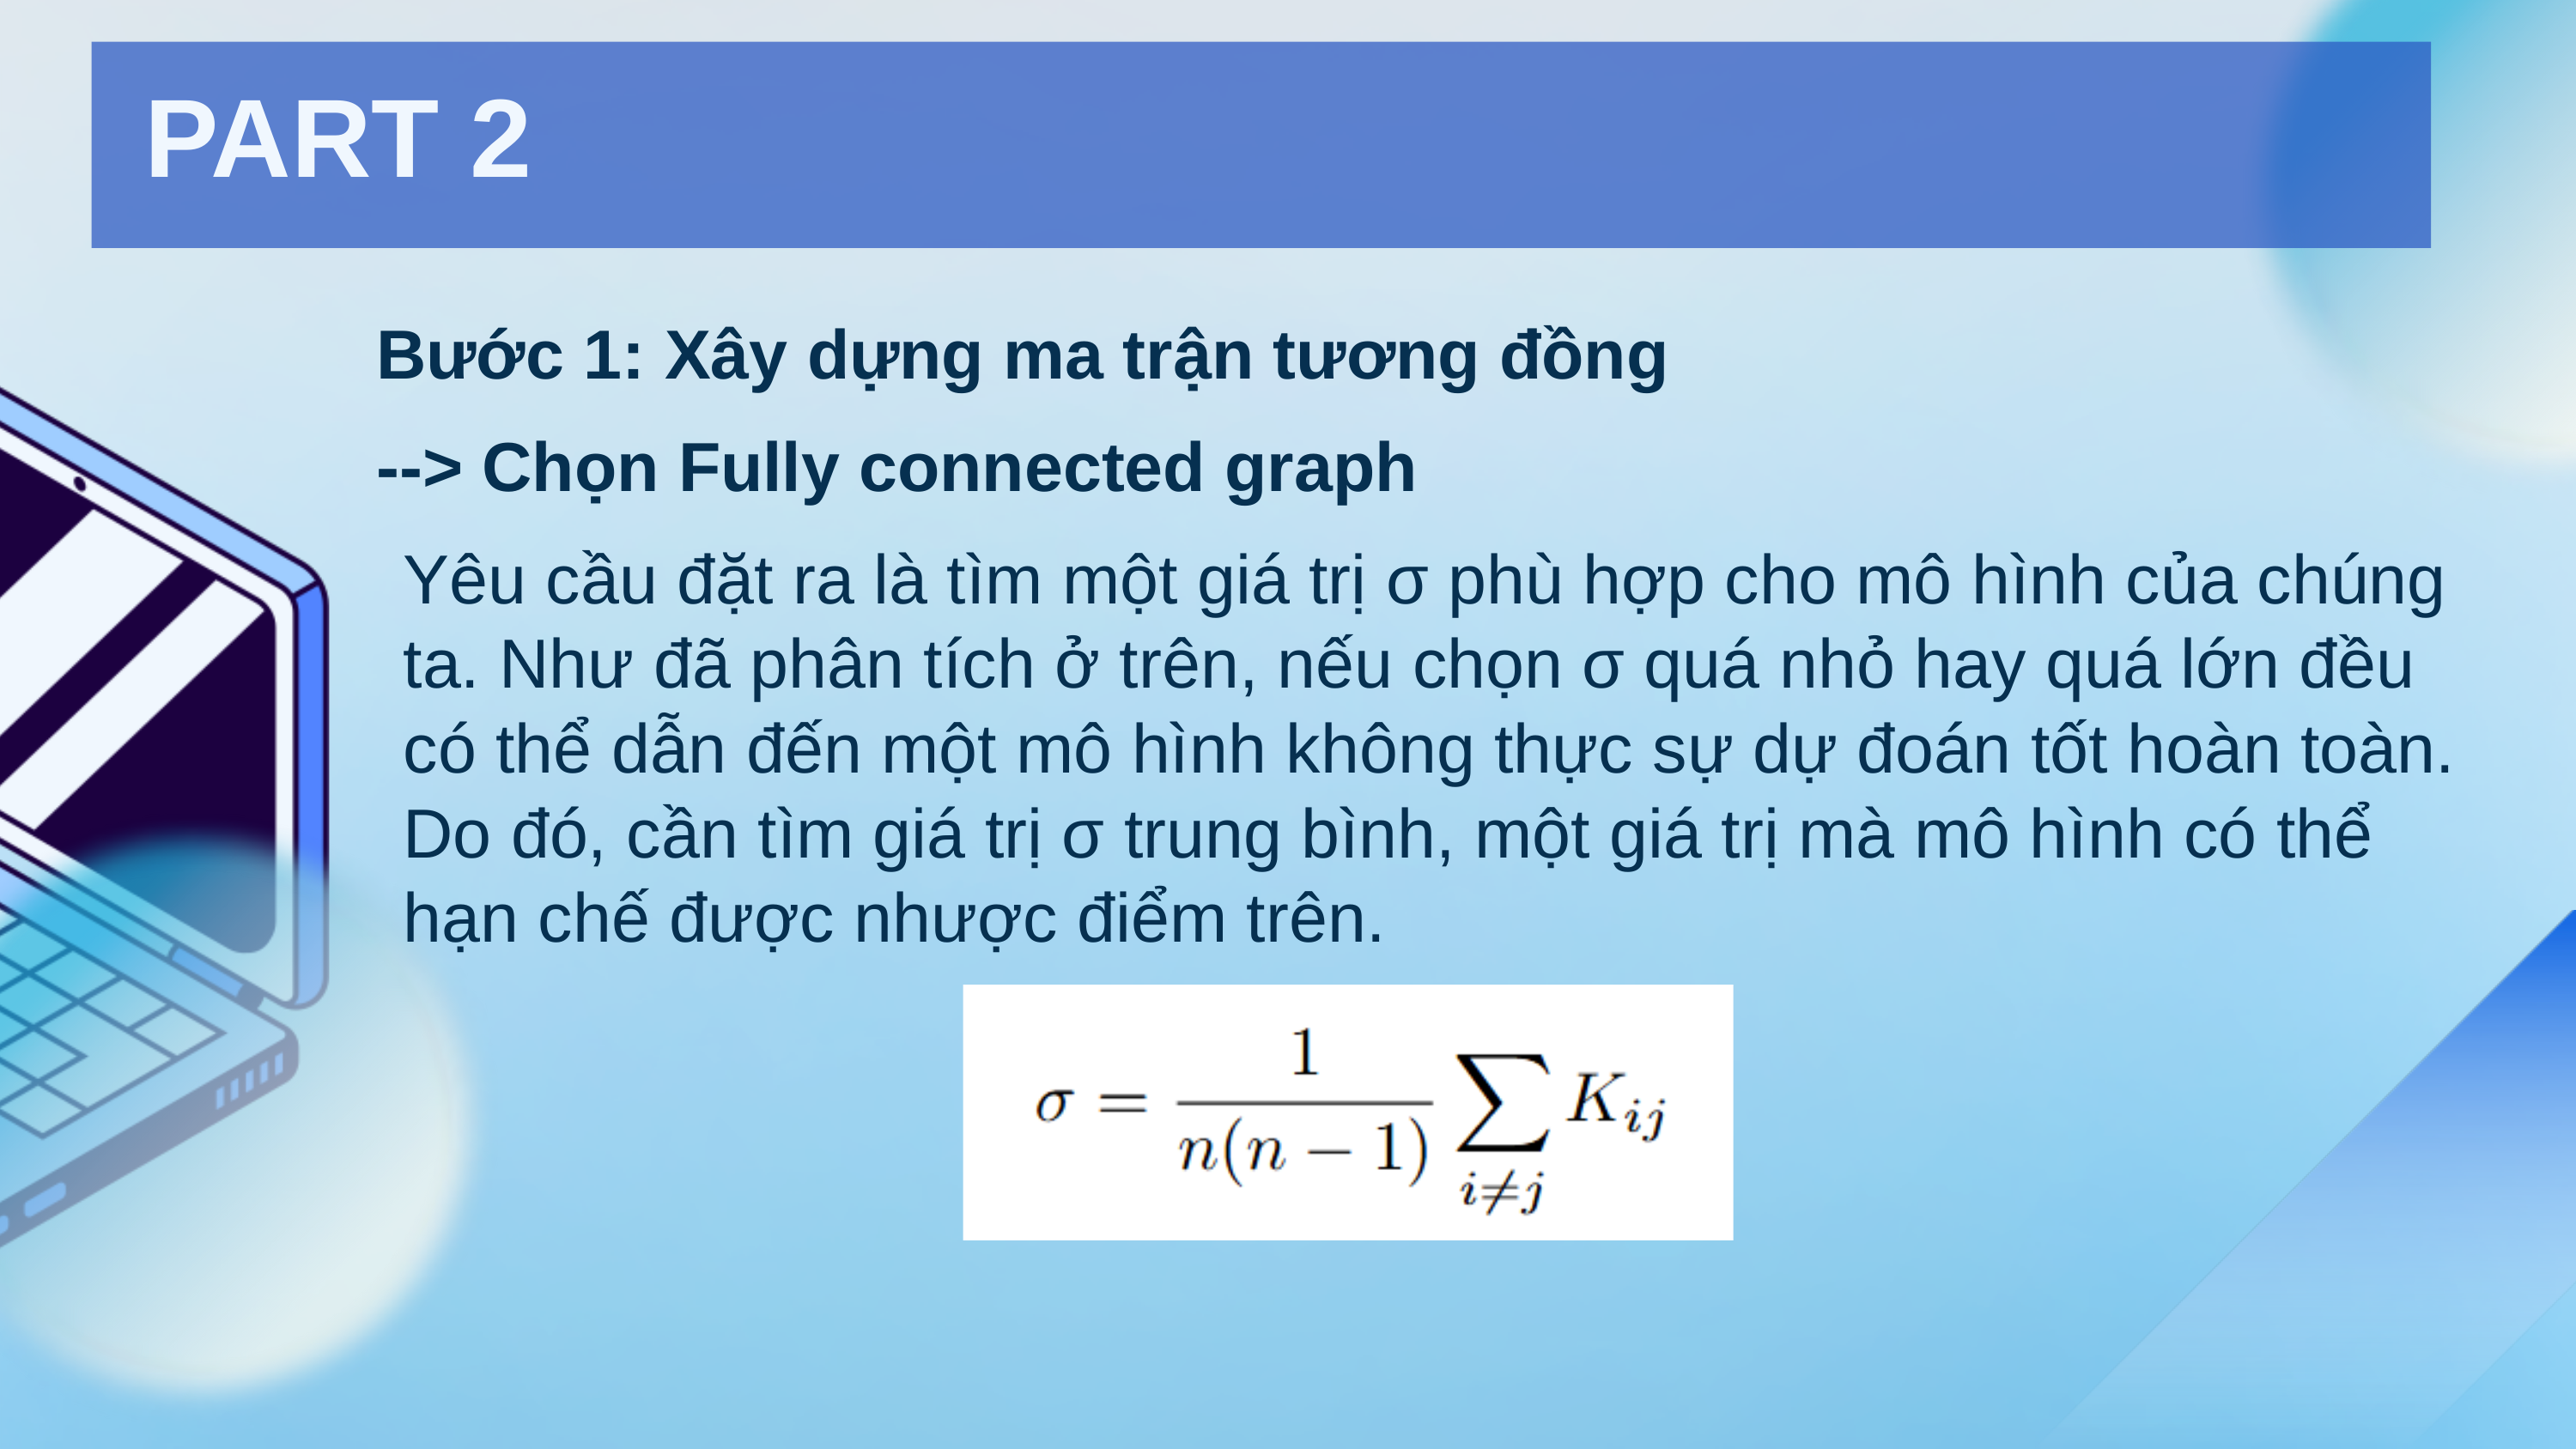

PART 2
Bước 1: Xây dựng ma trận tương đồng

--> Chọn Fully connected graph
Yêu cầu đặt ra là tìm một giá trị σ phù hợp cho mô hình của chúng ta. Như đã phân tích ở trên, nếu chọn σ quá nhỏ hay quá lớn đều có thể dẫn đến một mô hình không thực sự dự đoán tốt hoàn toàn. Do đó, cần tìm giá trị σ trung bình, một giá trị mà mô hình có thể hạn chế được nhược điểm trên.